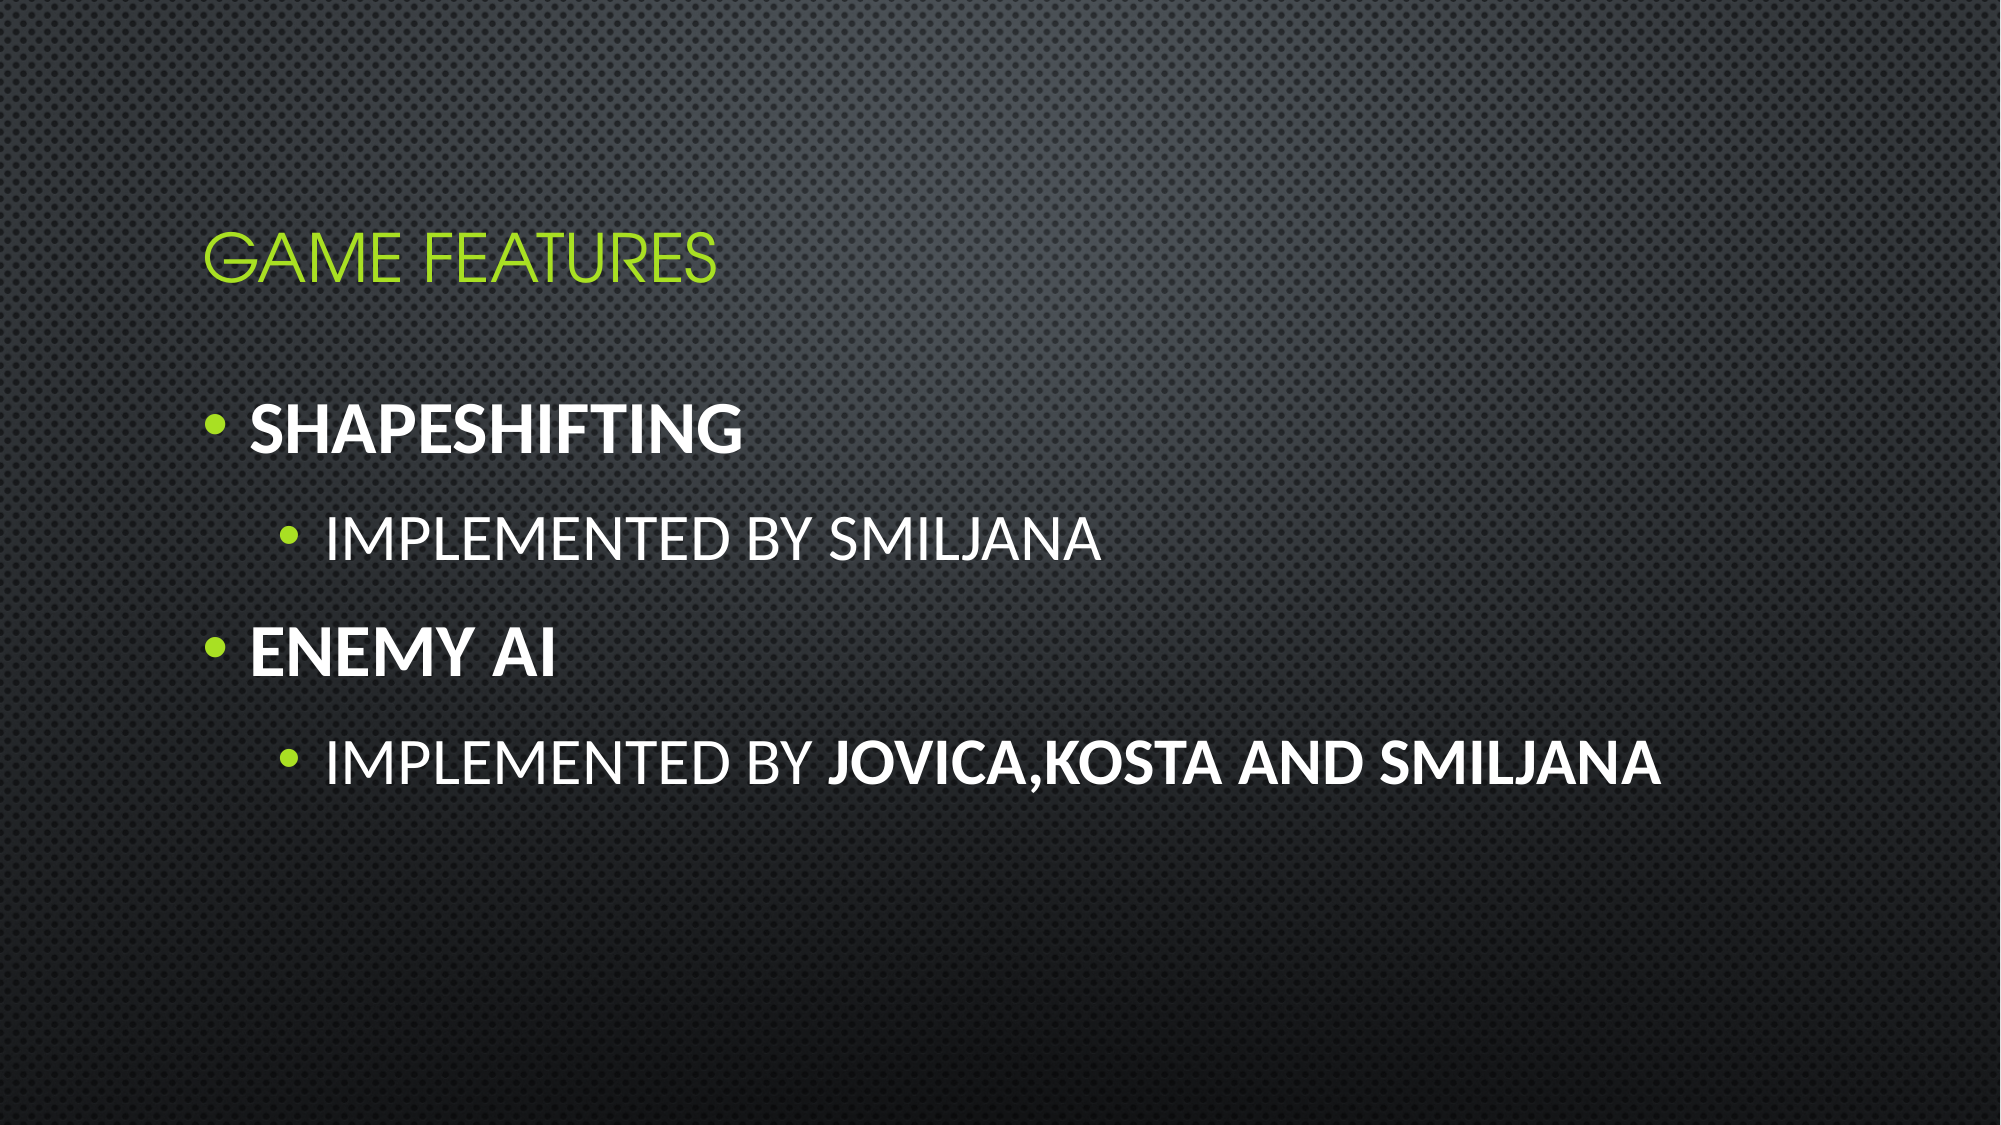

# GAME FEATURES
Shapeshifting
Implemented by Smiljana
Enemy AI
Implemented by Jovica,Kosta and Smiljana